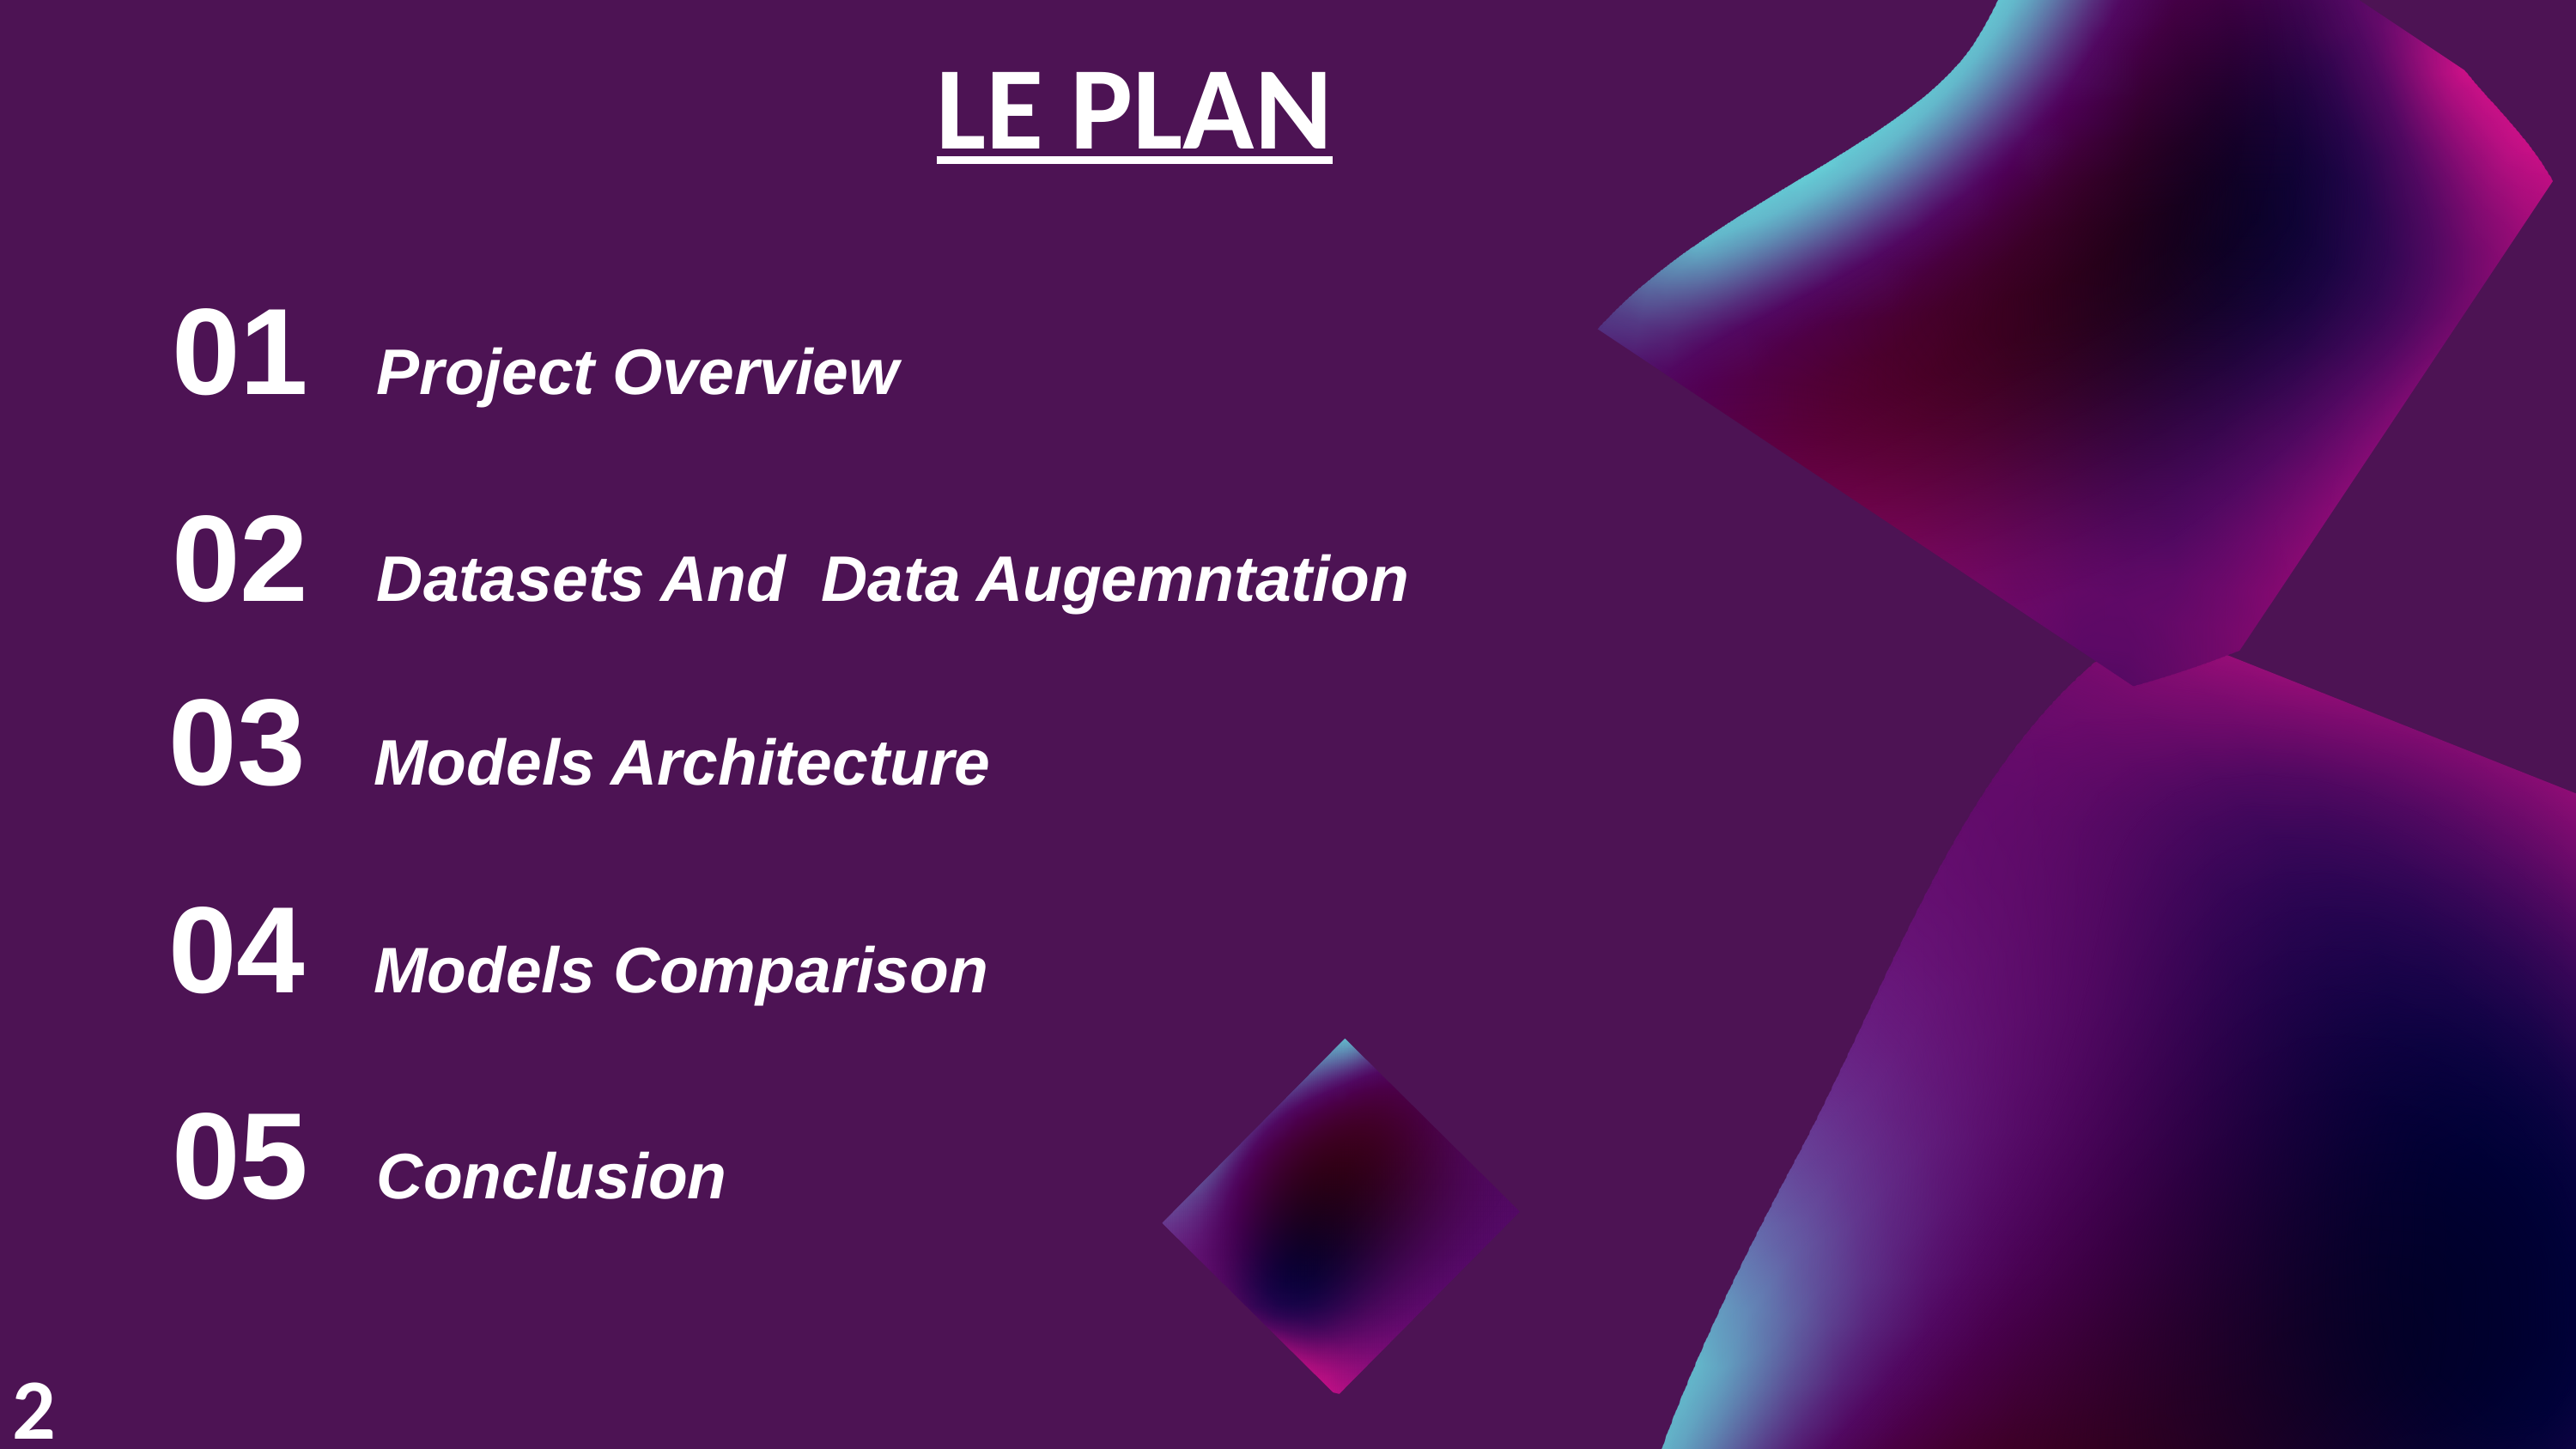

LE PLAN
01  Project Overview
02  Datasets And  Data Augemntation
03  Models Architecture

04  Models Comparison
05  Conclusion

2